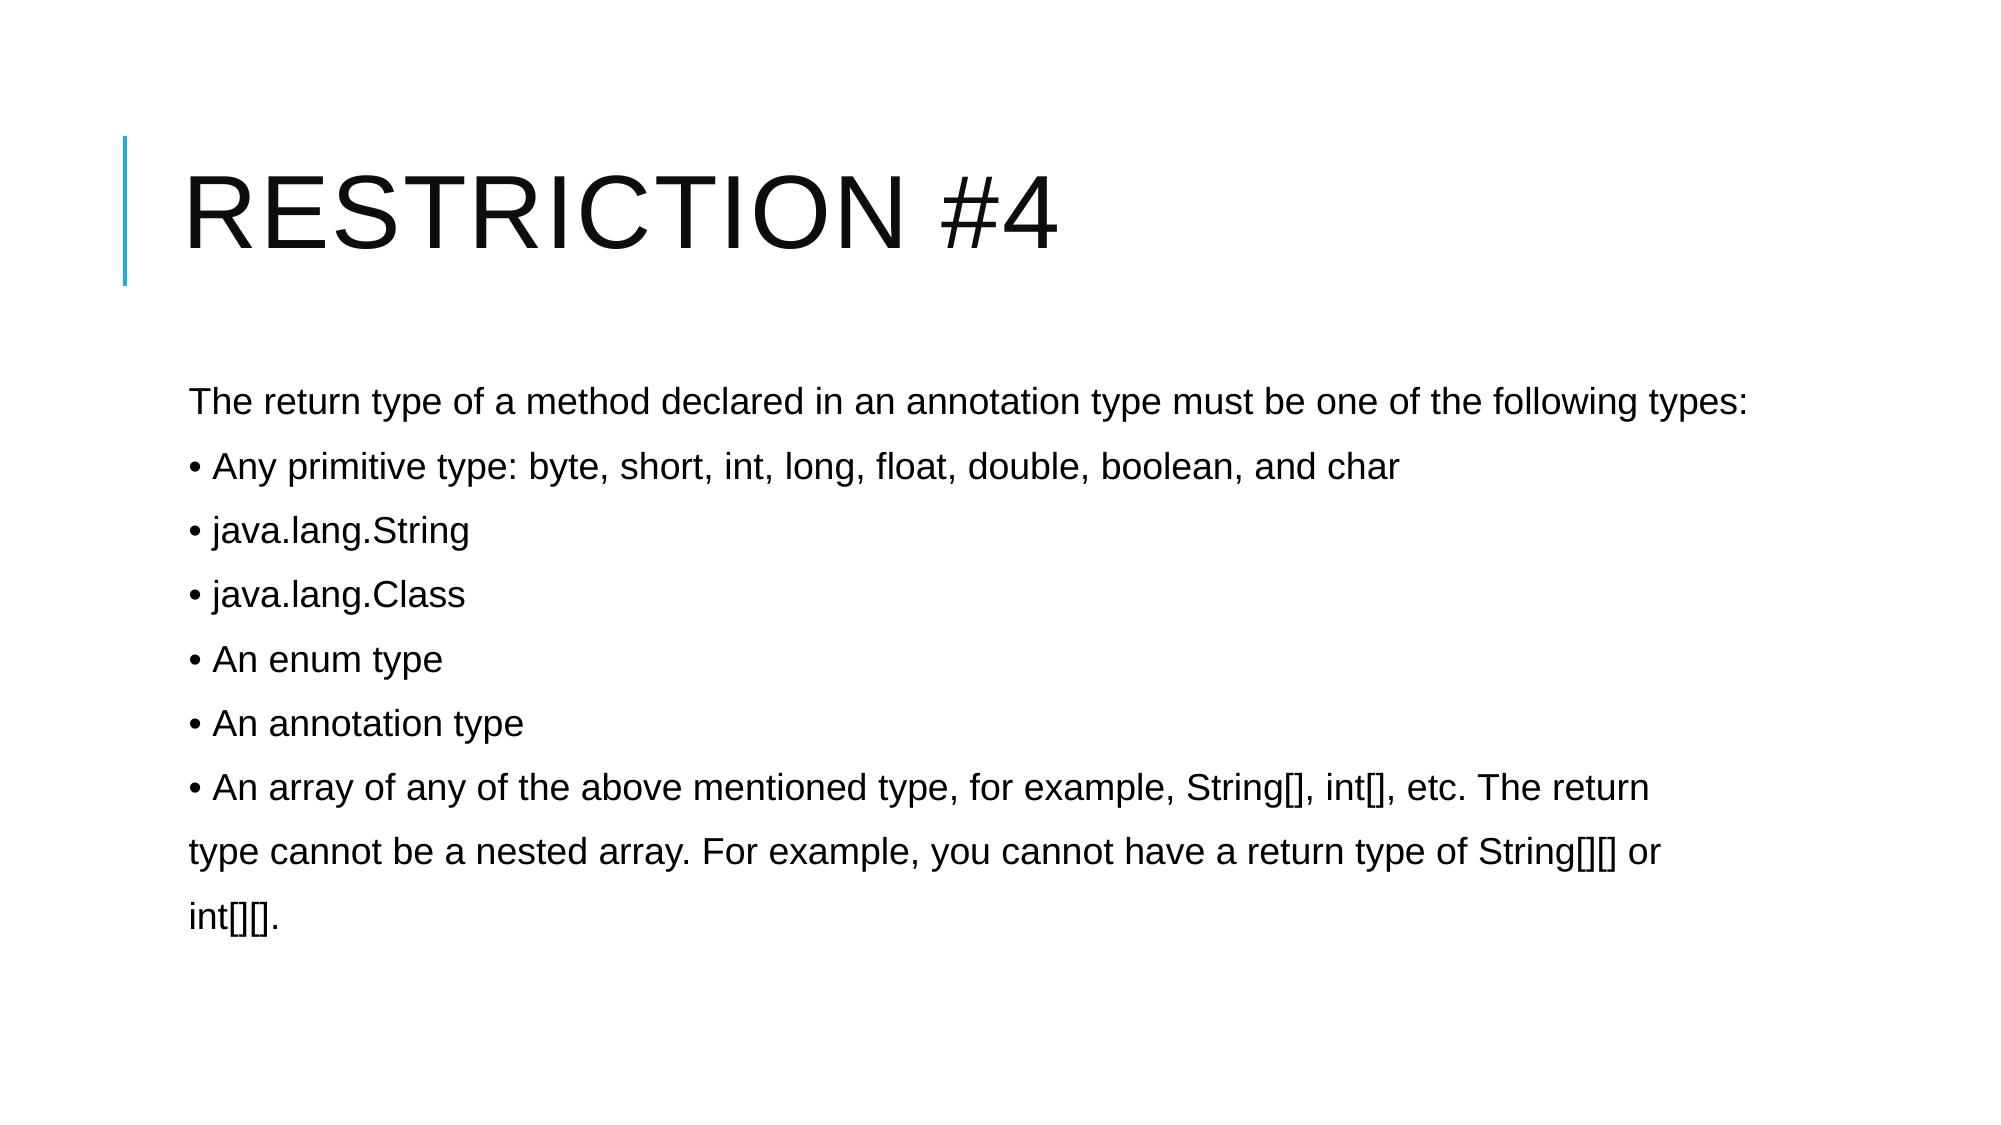

# Restriction #4
The return type of a method declared in an annotation type must be one of the following types:
• Any primitive type: byte, short, int, long, float, double, boolean, and char
• java.lang.String
• java.lang.Class
• An enum type
• An annotation type
• An array of any of the above mentioned type, for example, String[], int[], etc. The return
type cannot be a nested array. For example, you cannot have a return type of String[][] or
int[][].